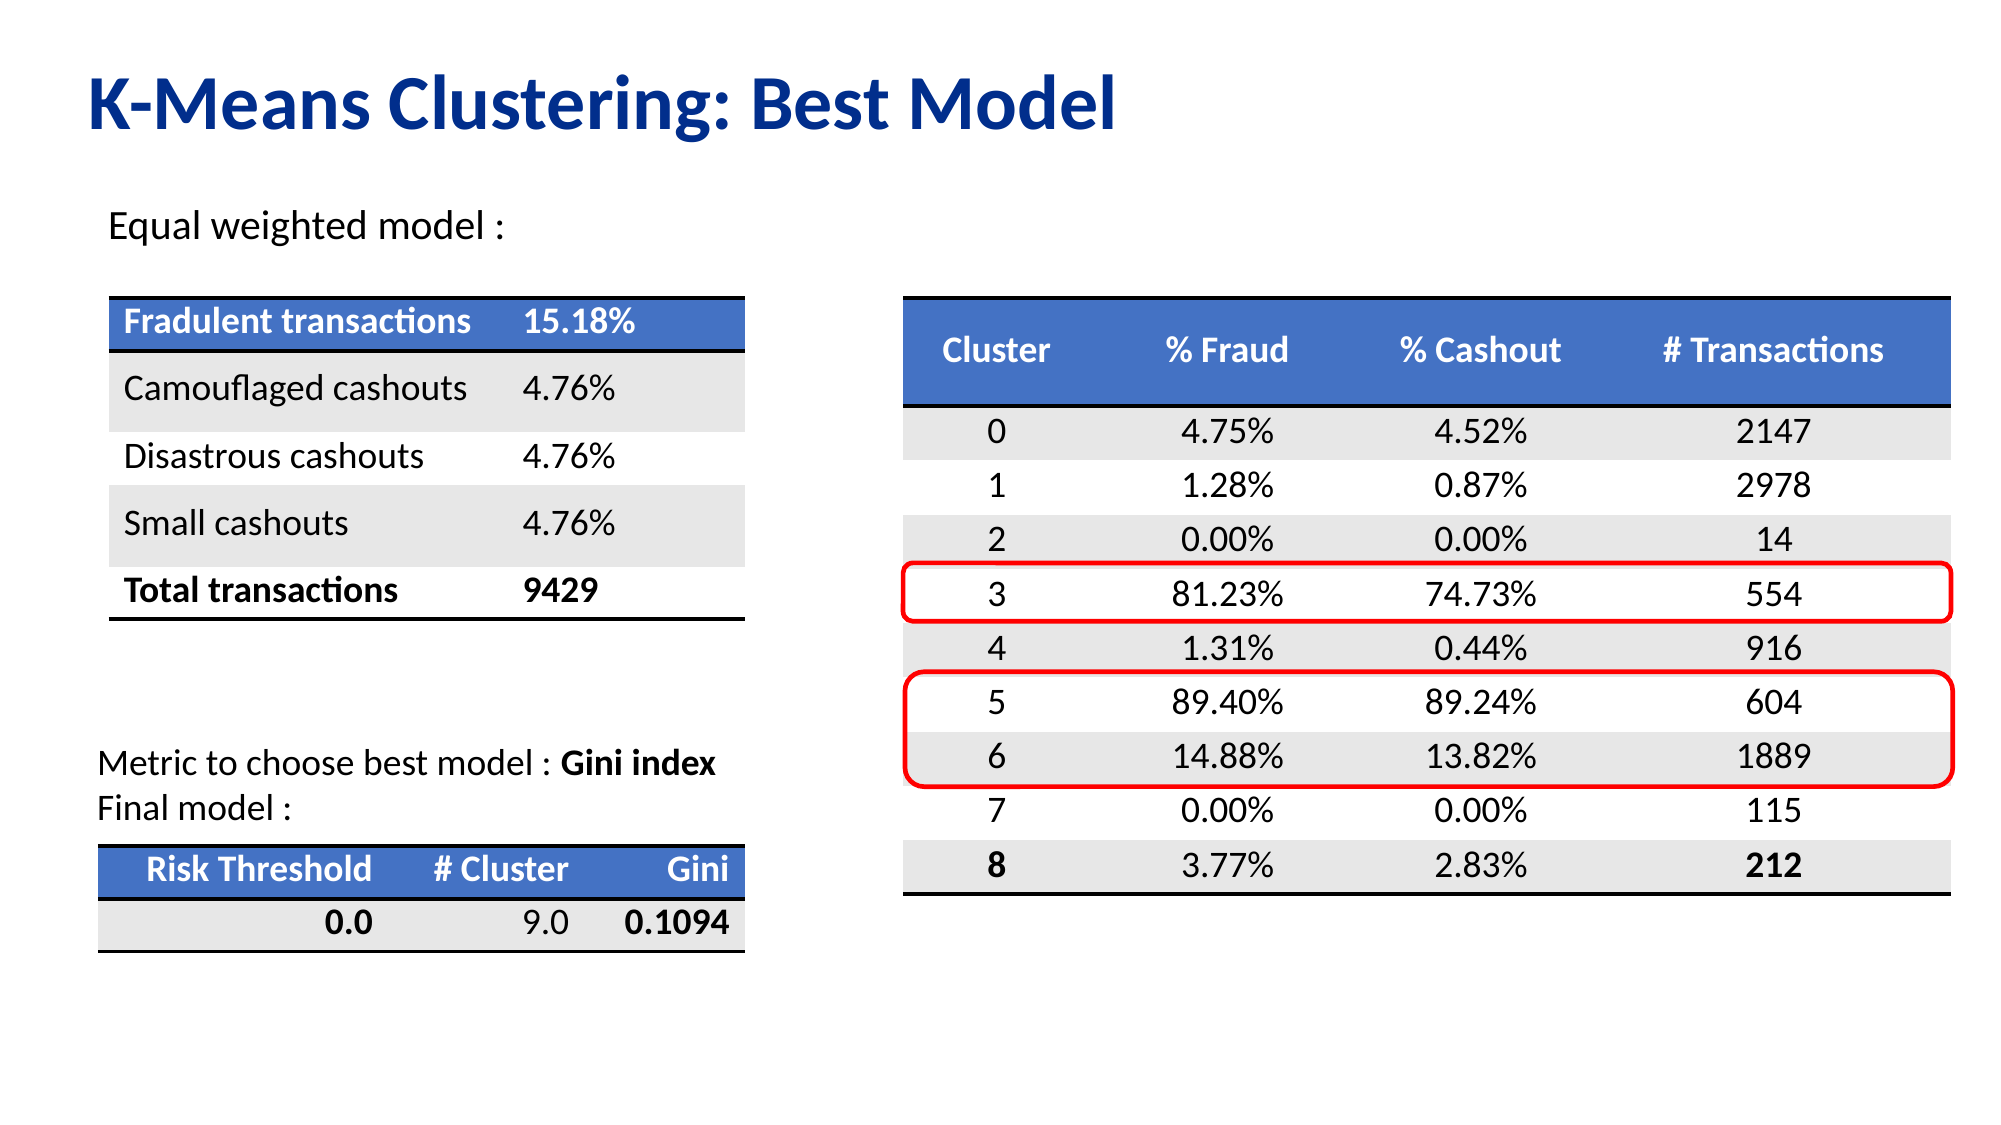

# K-Means Clustering: Best Model
Equal weighted model :

| Fradulent transactions | 15.18% |
| --- | --- |
| Camouflaged cashouts | 4.76% |
| Disastrous cashouts | 4.76% |
| Small cashouts | 4.76% |
| Total transactions | 9429 |
| Cluster | % Fraud | % Cashout | # Transactions |
| --- | --- | --- | --- |
| 0 | 4.75% | 4.52% | 2147 |
| 1 | 1.28% | 0.87% | 2978 |
| 2 | 0.00% | 0.00% | 14 |
| 3 | 81.23% | 74.73% | 554 |
| 4 | 1.31% | 0.44% | 916 |
| 5 | 89.40% | 89.24% | 604 |
| 6 | 14.88% | 13.82% | 1889 |
| 7 | 0.00% | 0.00% | 115 |
| 8 | 3.77% | 2.83% | 212 |

Metric to choose best model : Gini index ​
Final model :​
| Risk Threshold | # Cluster | Gini |
| --- | --- | --- |
| 0.0 | 9.0 | 0.1094 |